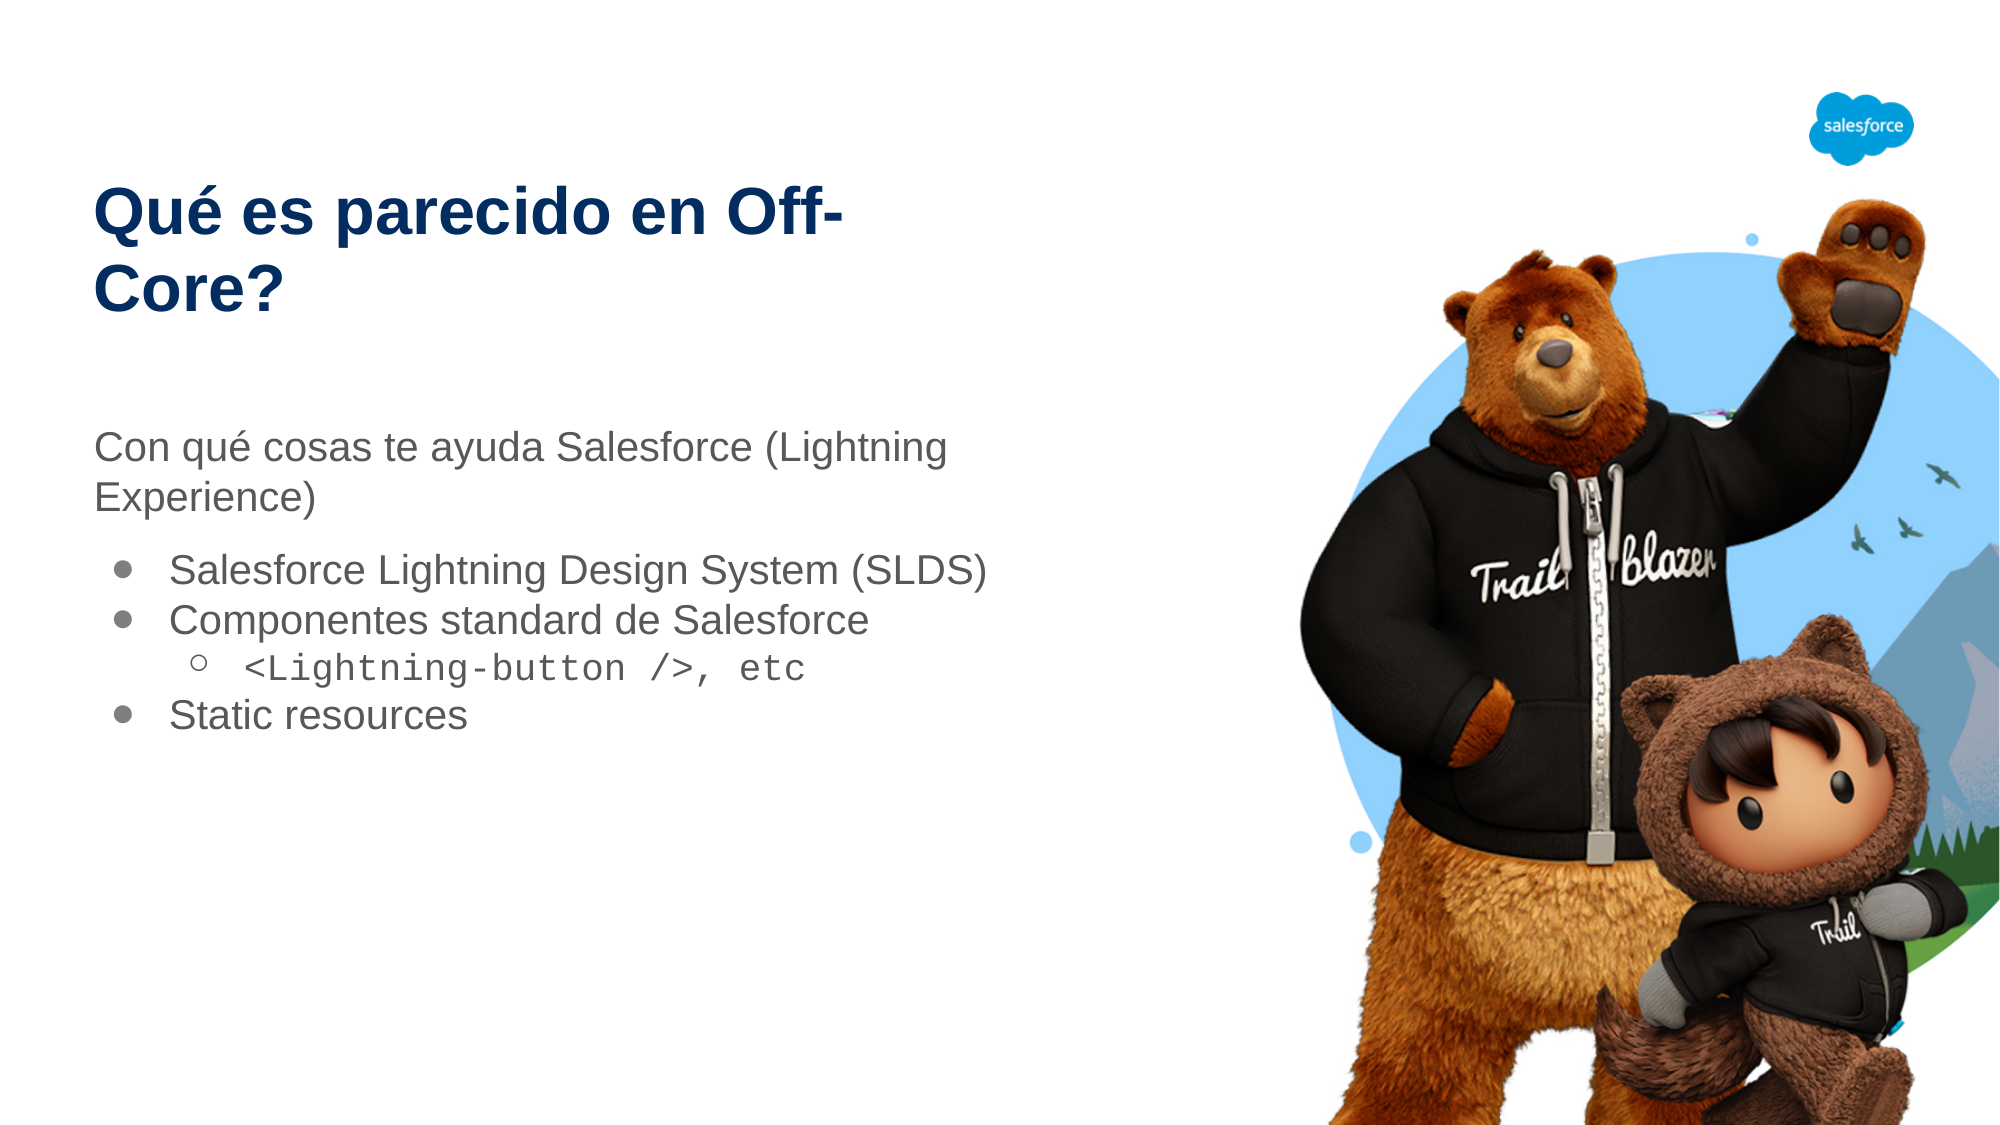

# Qué es parecido en Off-Core?

Con qué cosas te ayuda Salesforce (Lightning Experience)
Salesforce Lightning Design System (SLDS)
Componentes standard de Salesforce
<Lightning-button />, etc
Static resources